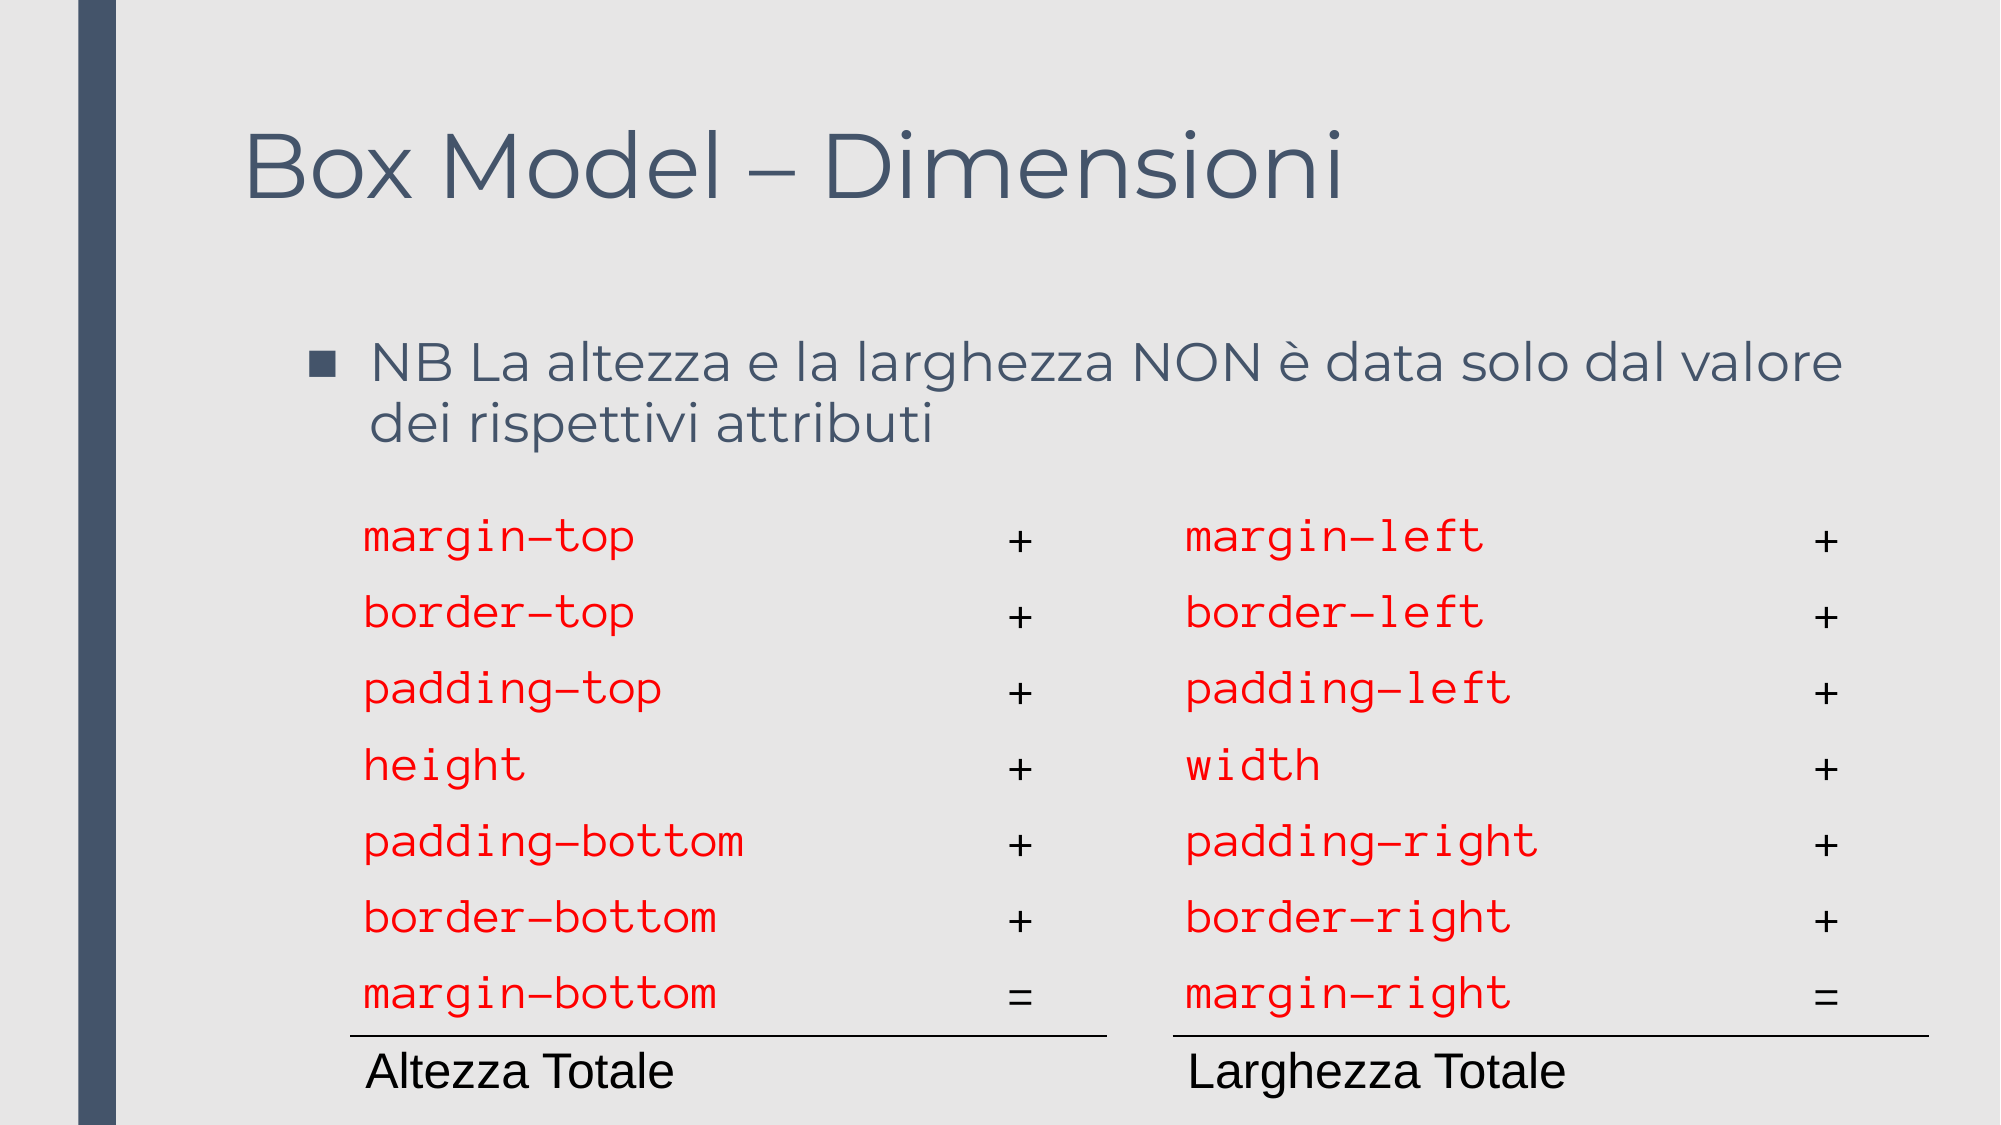

# Box Model – Dimensioni
NB La altezza e la larghezza NON è data solo dal valore dei rispettivi attributi
| margin-top | + |  | margin-left | + |
| --- | --- | --- | --- | --- |
| border-top | + |  | border-left | + |
| padding-top | + |  | padding-left | + |
| height | + |  | width | + |
| padding-bottom | + |  | padding-right | + |
| border-bottom | + |  | border-right | + |
| margin-bottom | = |  | margin-right | = |
| Altezza Totale |  |  | Larghezza Totale |  |